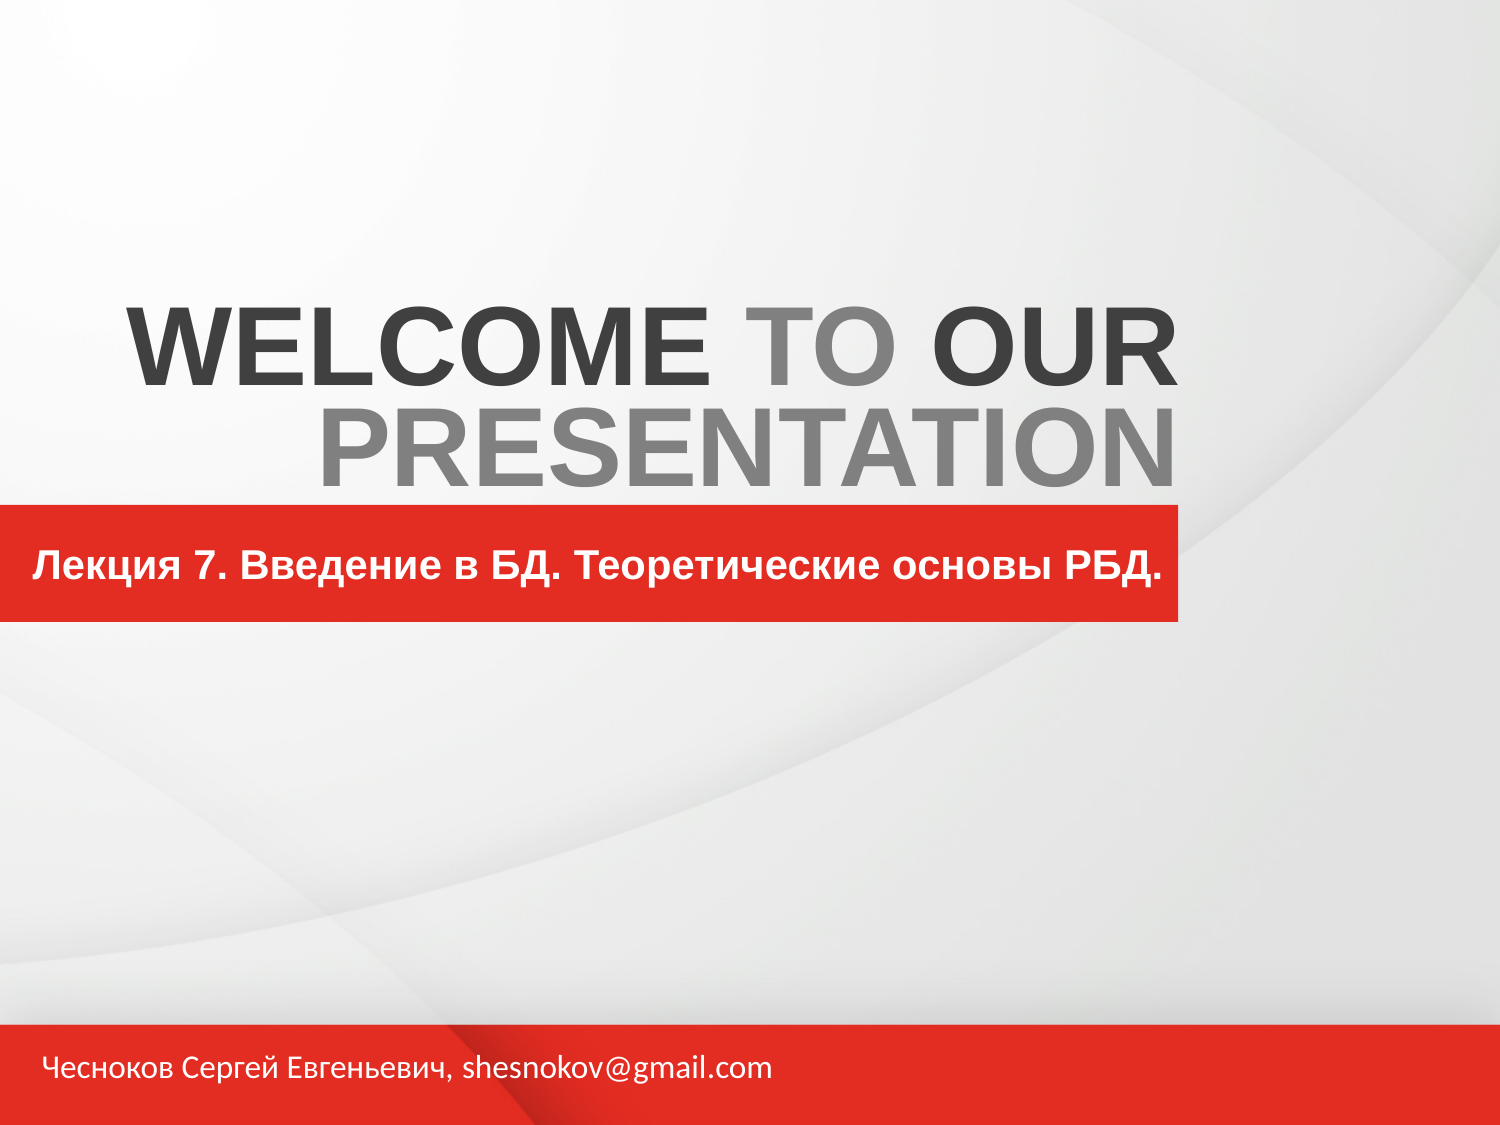

WELCOME TO OUR
PRESENTATION
Лекция 7. Введение в БД. Теоретические основы РБД.
Чесноков Сергей Евгеньевич, shesnokov@gmail.com